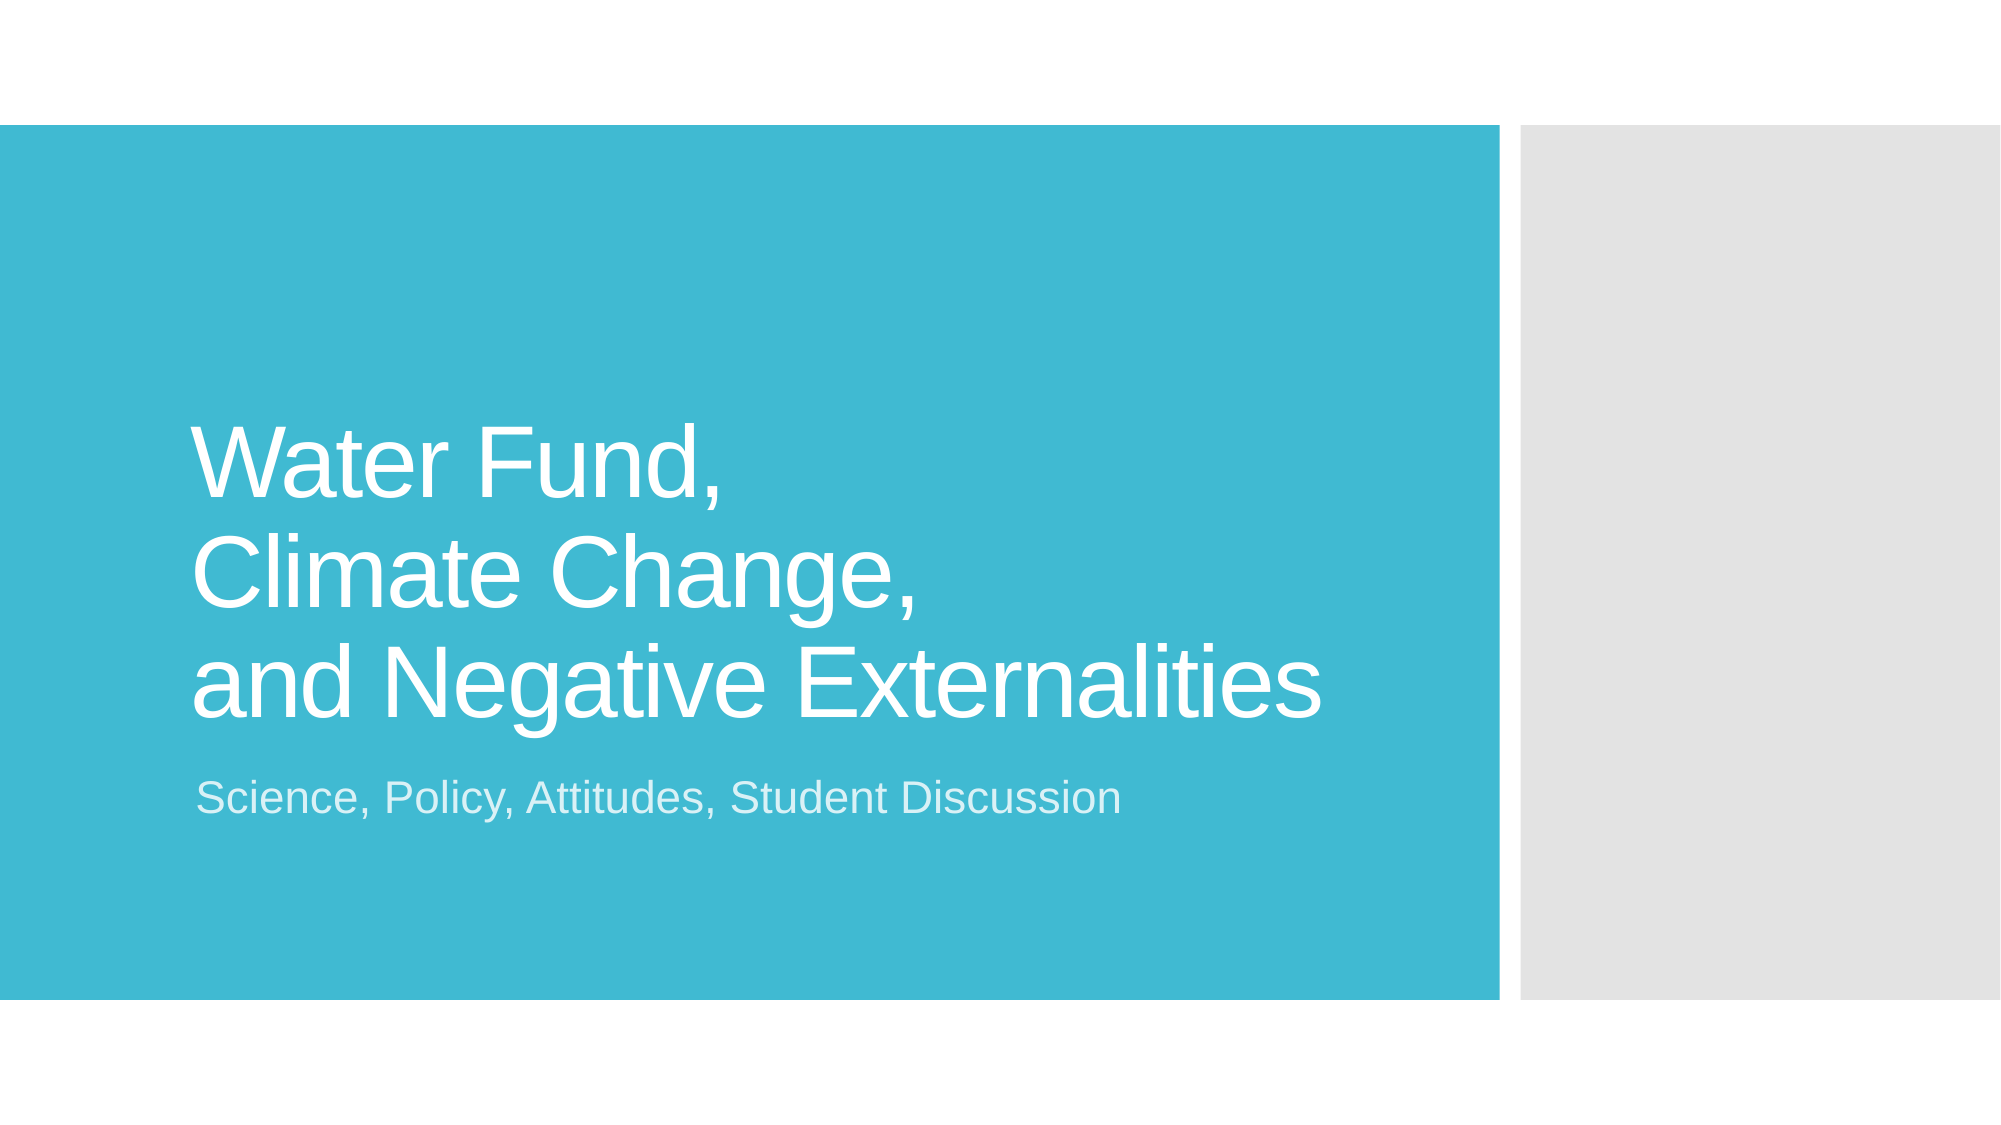

# Water Fund, Climate Change, and Negative Externalities
Science, Policy, Attitudes, Student Discussion